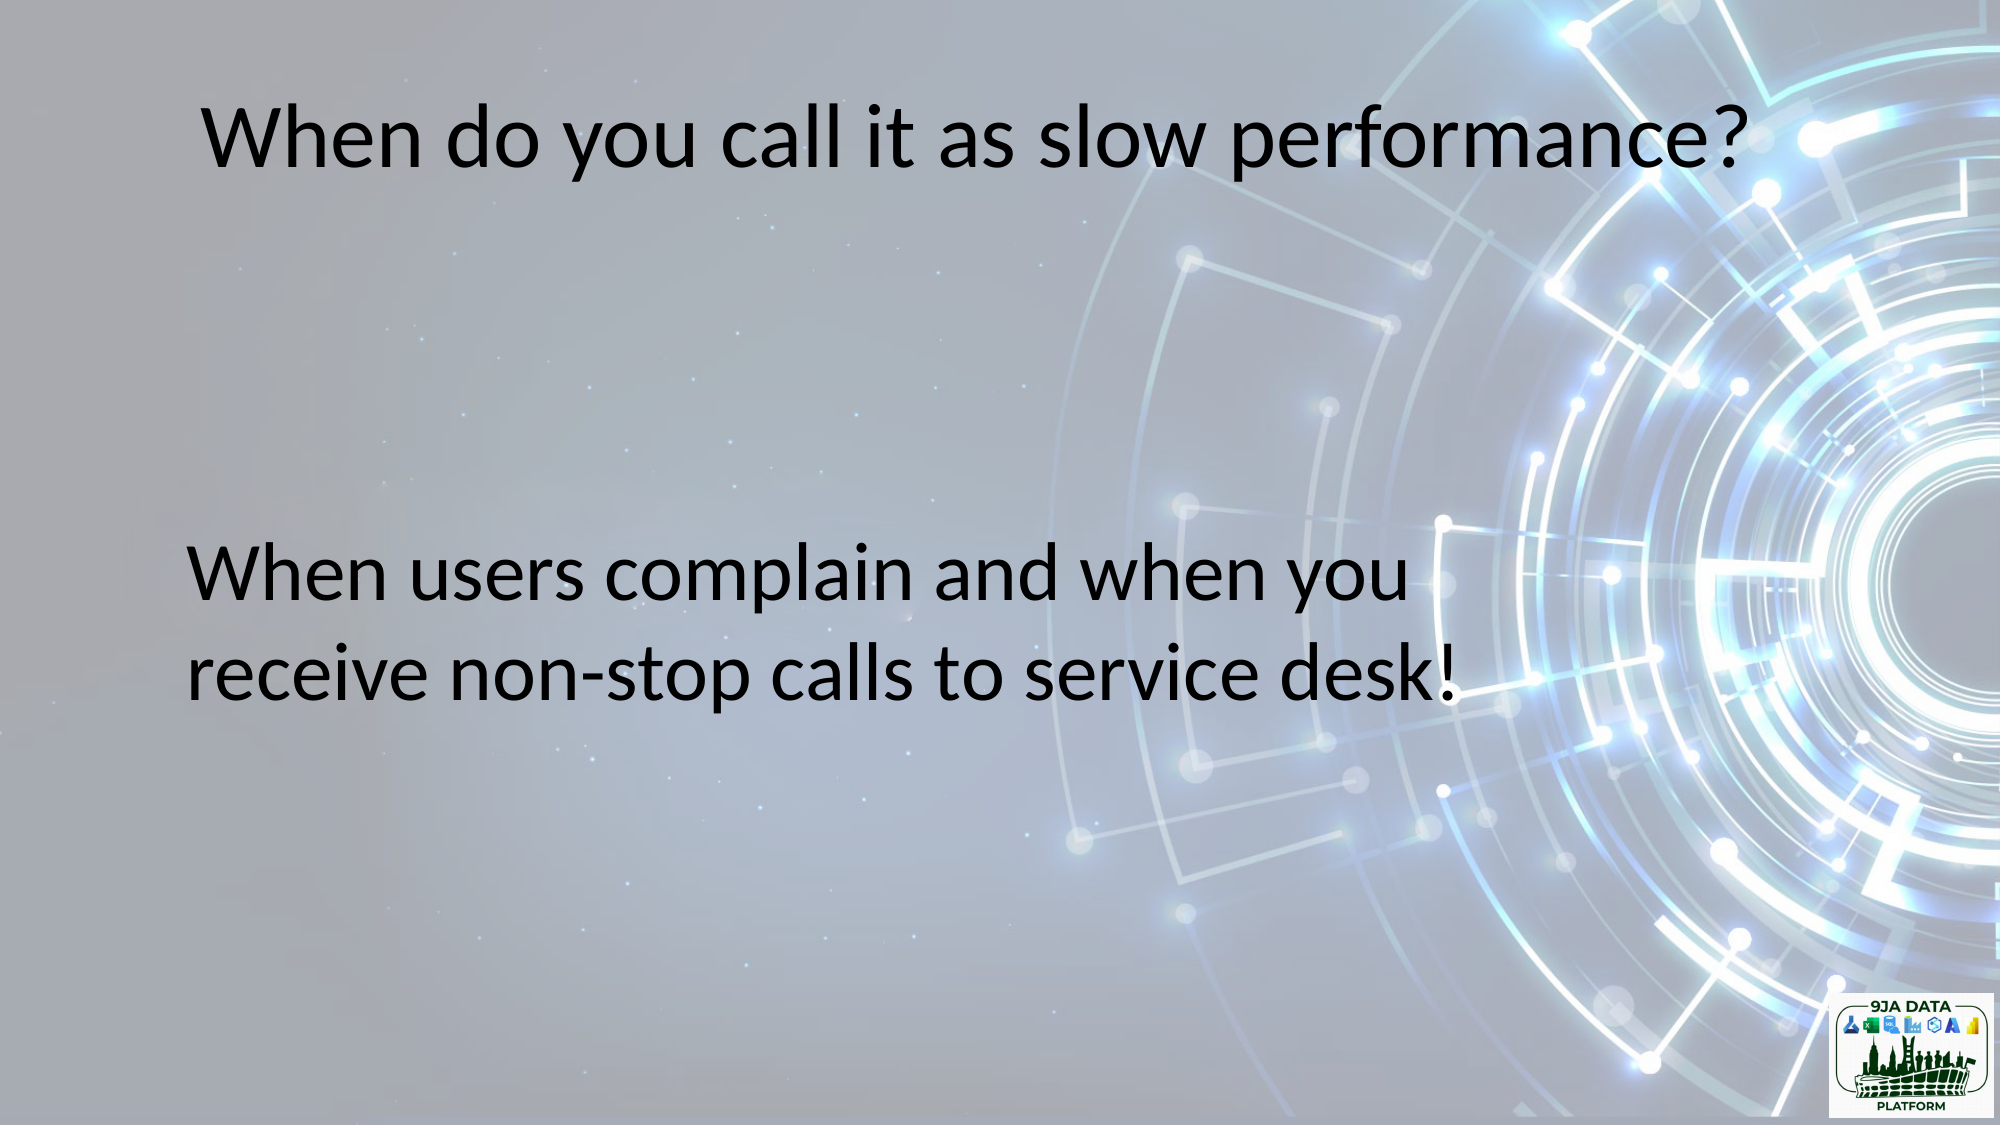

When do you call it as slow performance?
When users complain and when you receive non-stop calls to service desk!